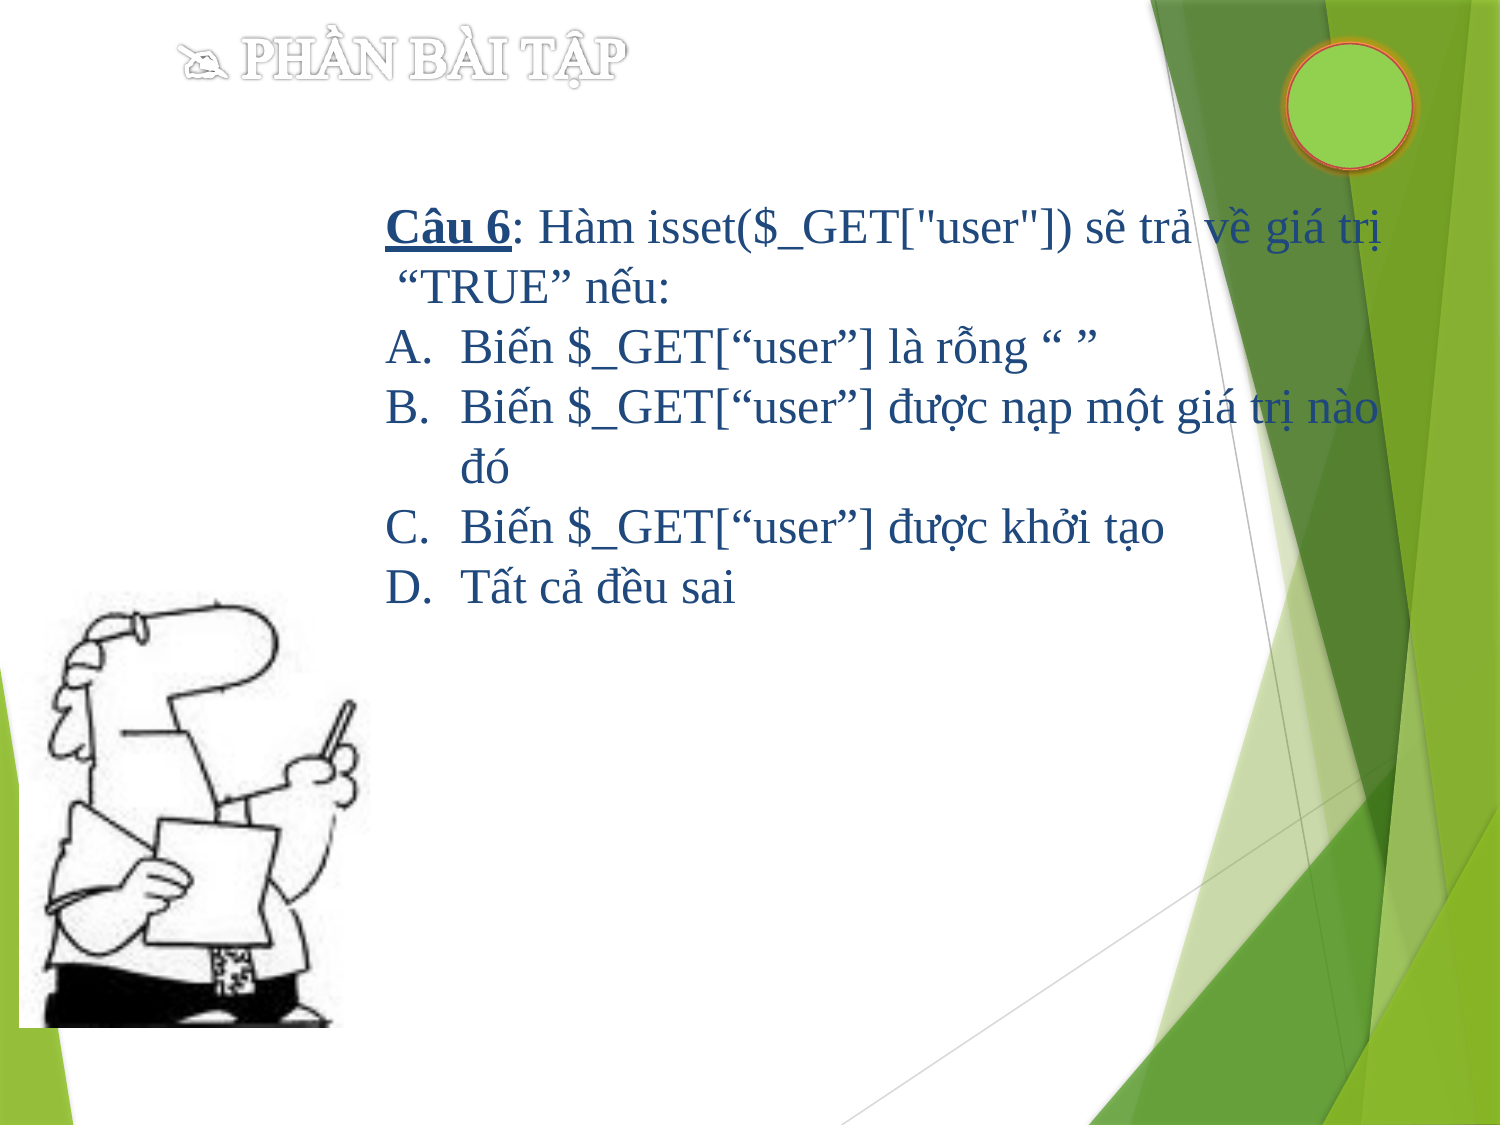

Câu 6: Hàm isset($_GET["user"]) sẽ trả về giá trị  “TRUE” nếu:
Biến $_GET[“user”] là rỗng “ ”
Biến $_GET[“user”] được nạp một giá trị nào đó
Biến $_GET[“user”] được khởi tạo
Tất cả đều sai